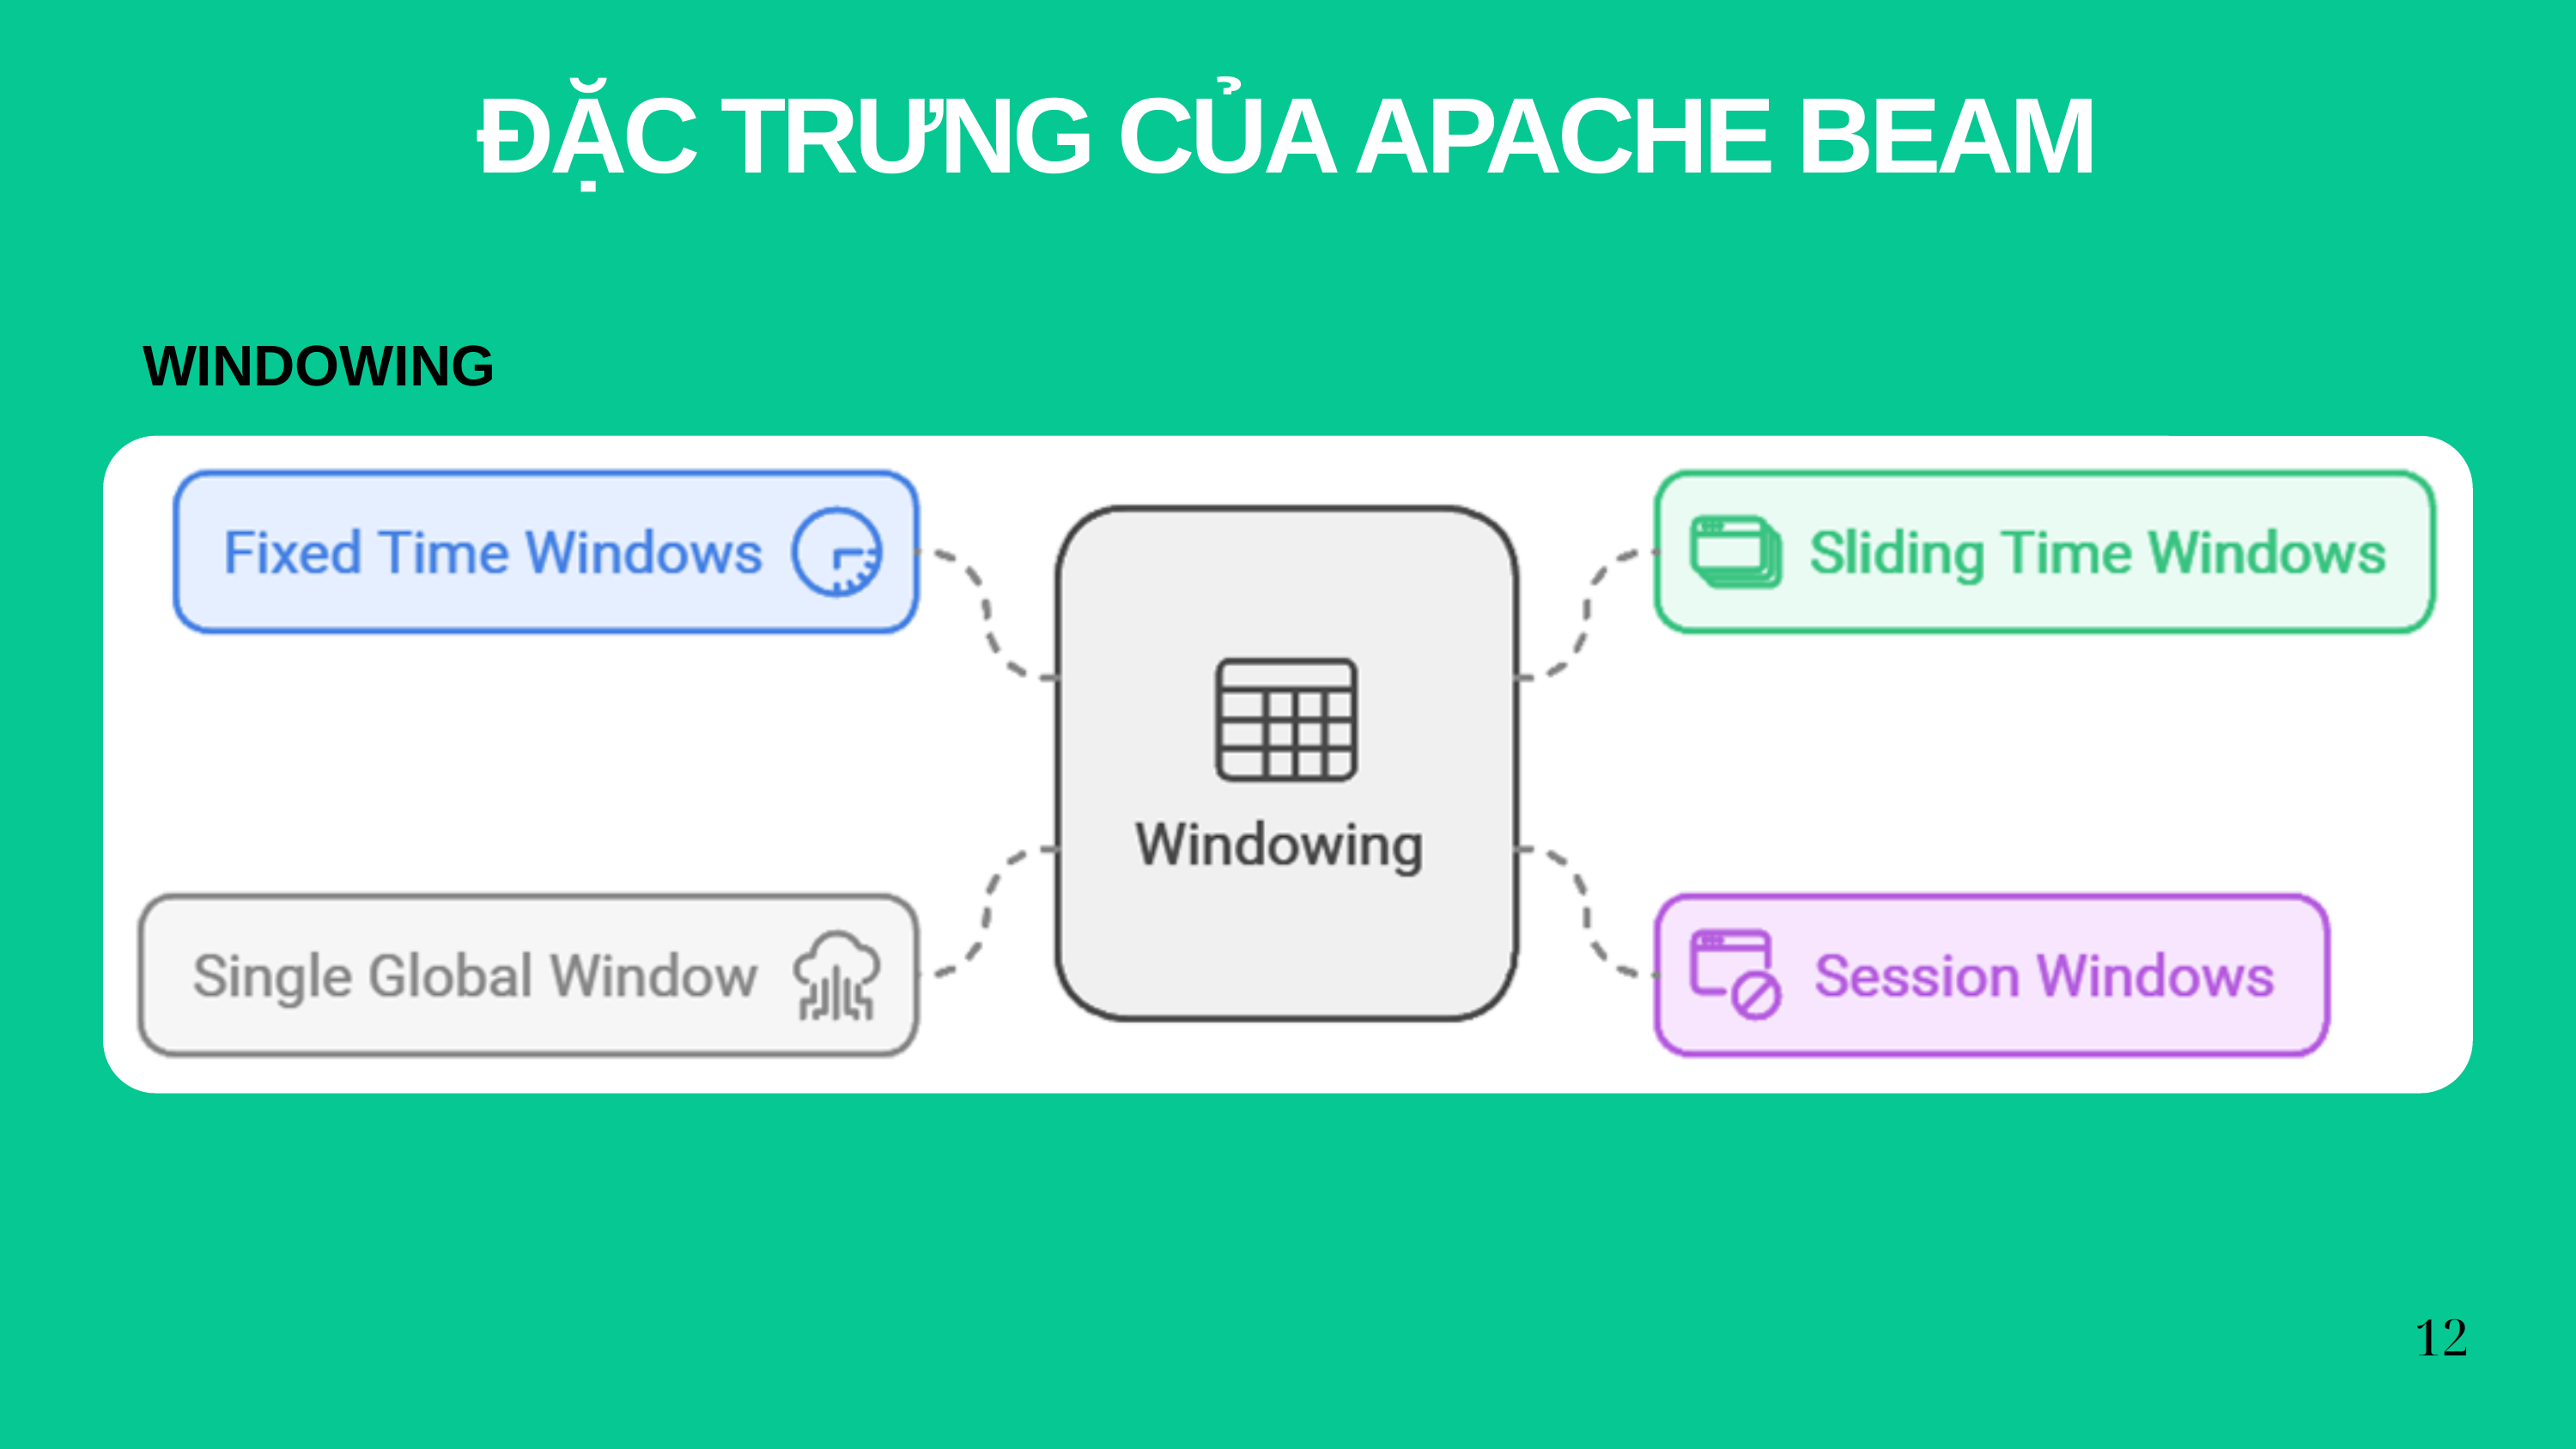

ĐẶC TRƯNG CỦA APACHE BEAM
WINDOWING

12